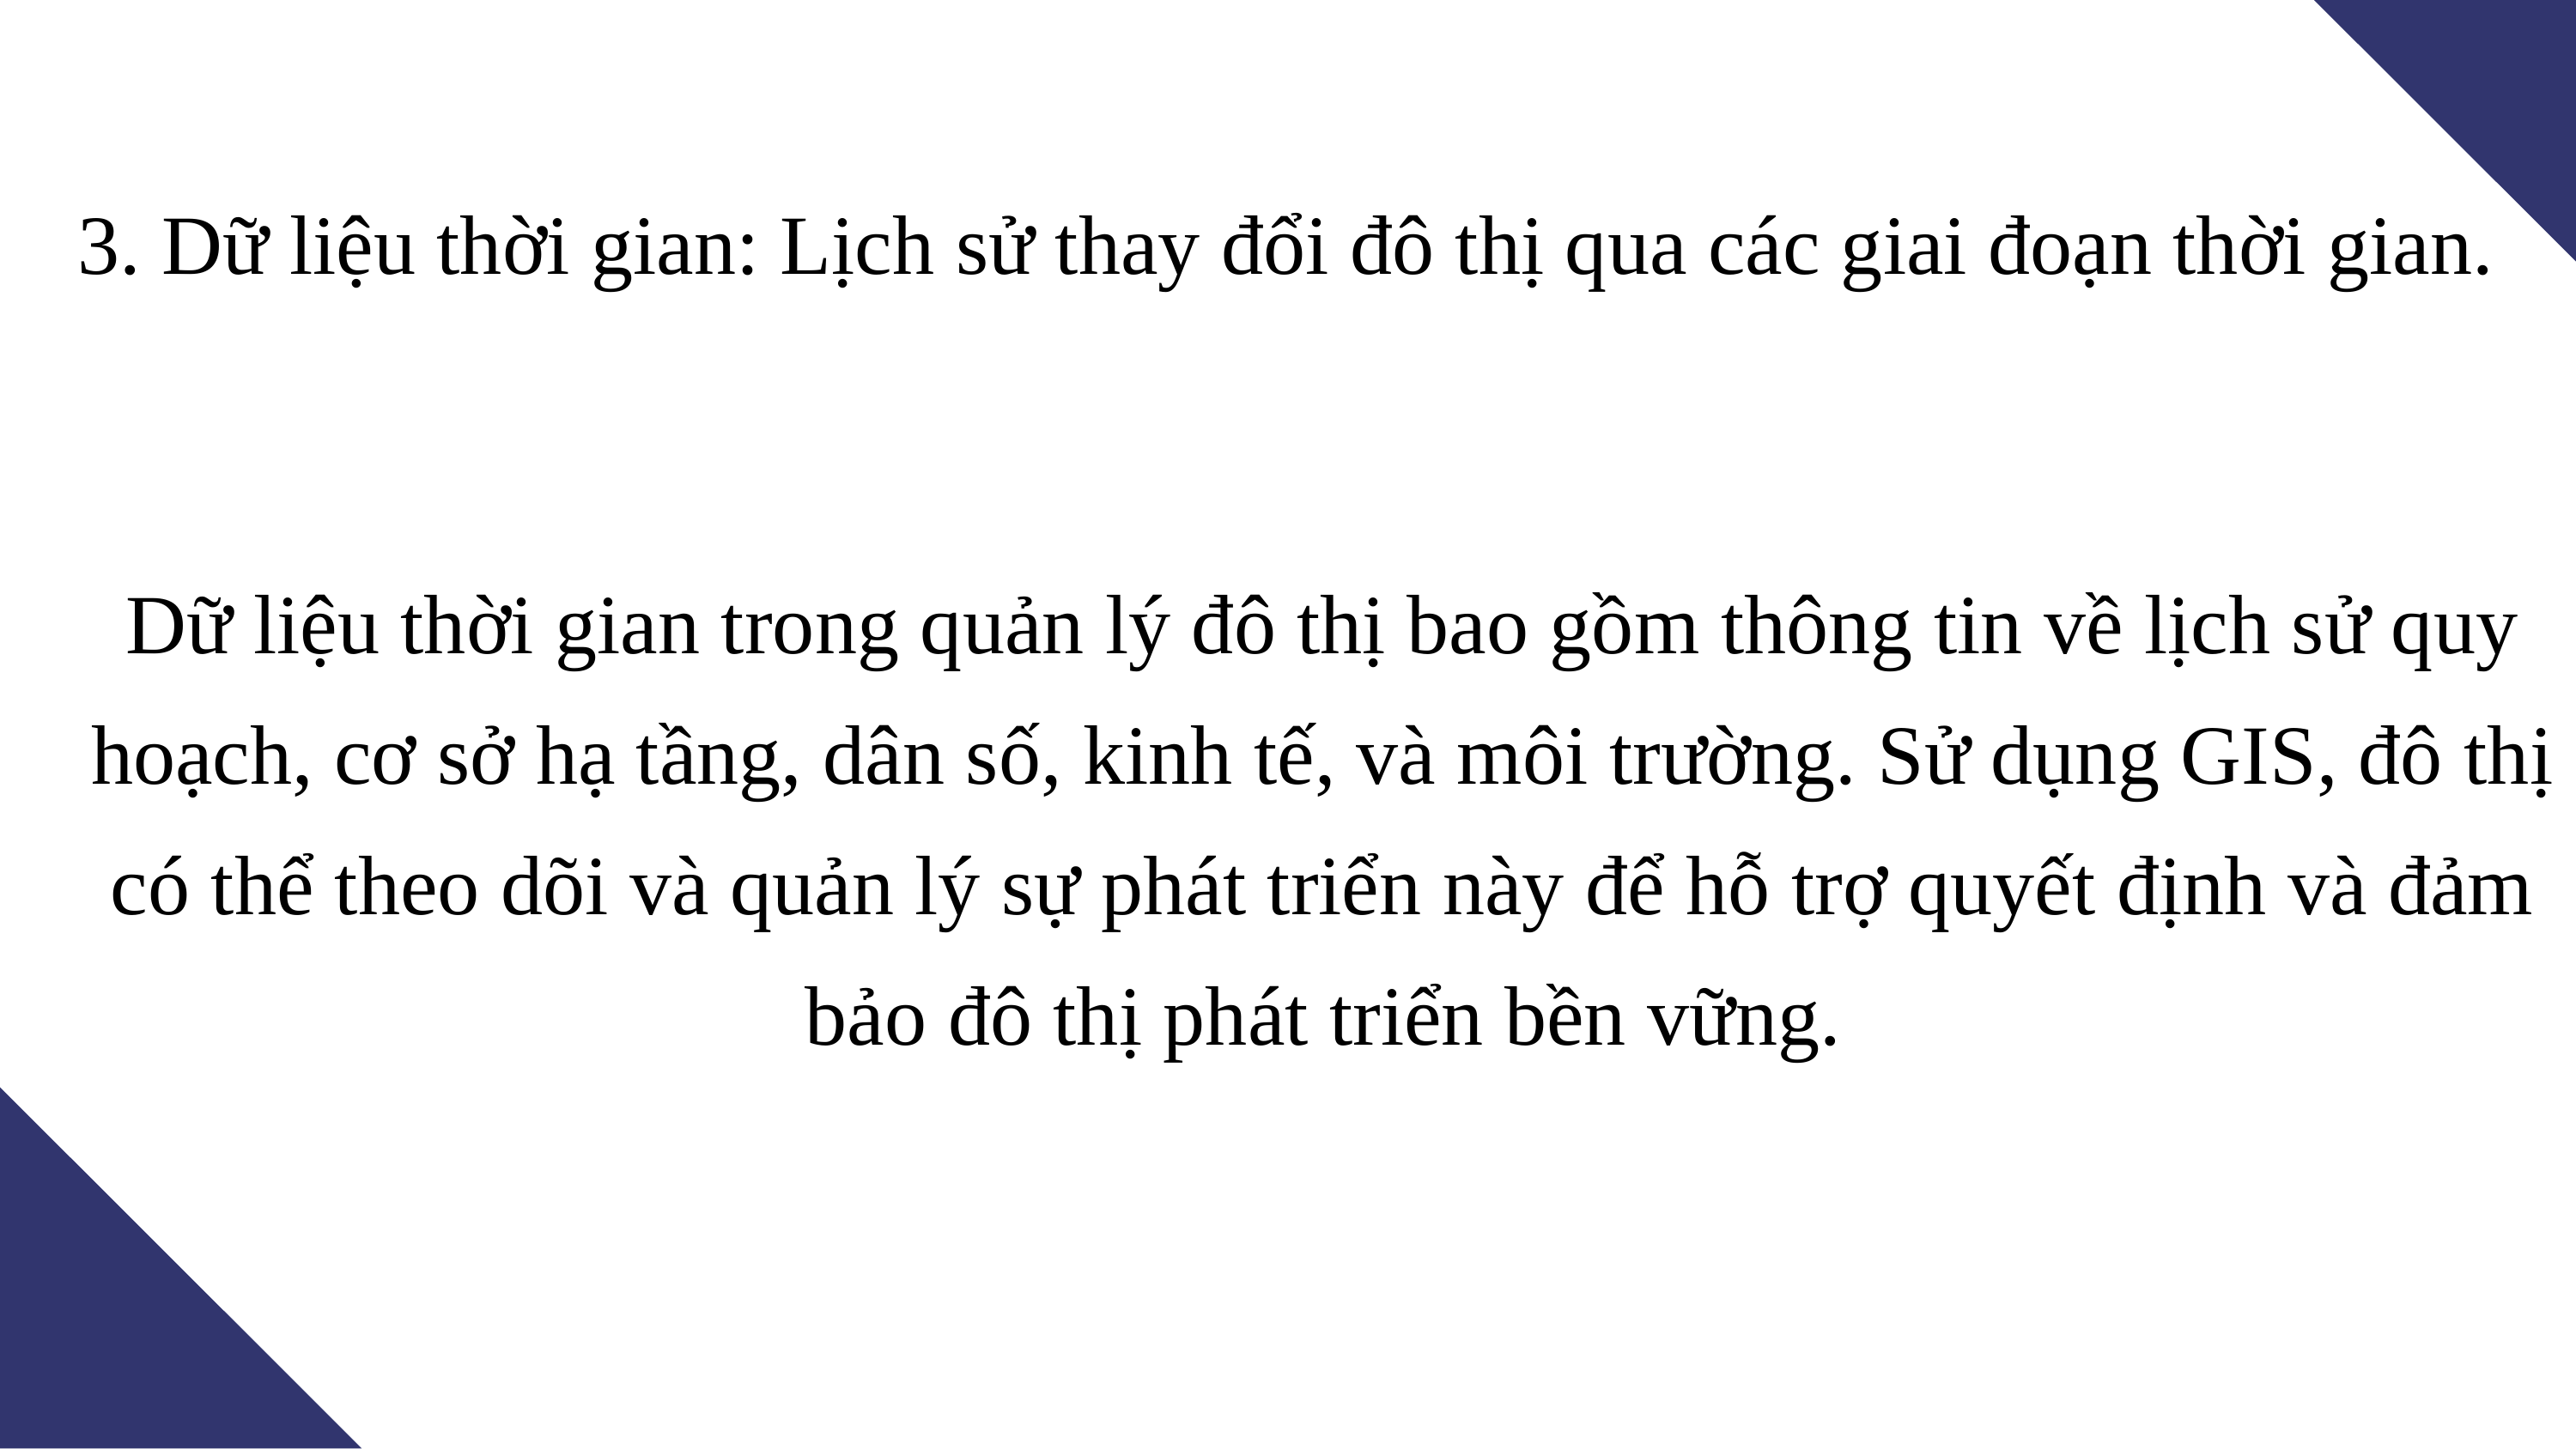

3. Dữ liệu thời gian: Lịch sử thay đổi đô thị qua các giai đoạn thời gian.
Dữ liệu thời gian trong quản lý đô thị bao gồm thông tin về lịch sử quy hoạch, cơ sở hạ tầng, dân số, kinh tế, và môi trường. Sử dụng GIS, đô thị có thể theo dõi và quản lý sự phát triển này để hỗ trợ quyết định và đảm bảo đô thị phát triển bền vững.